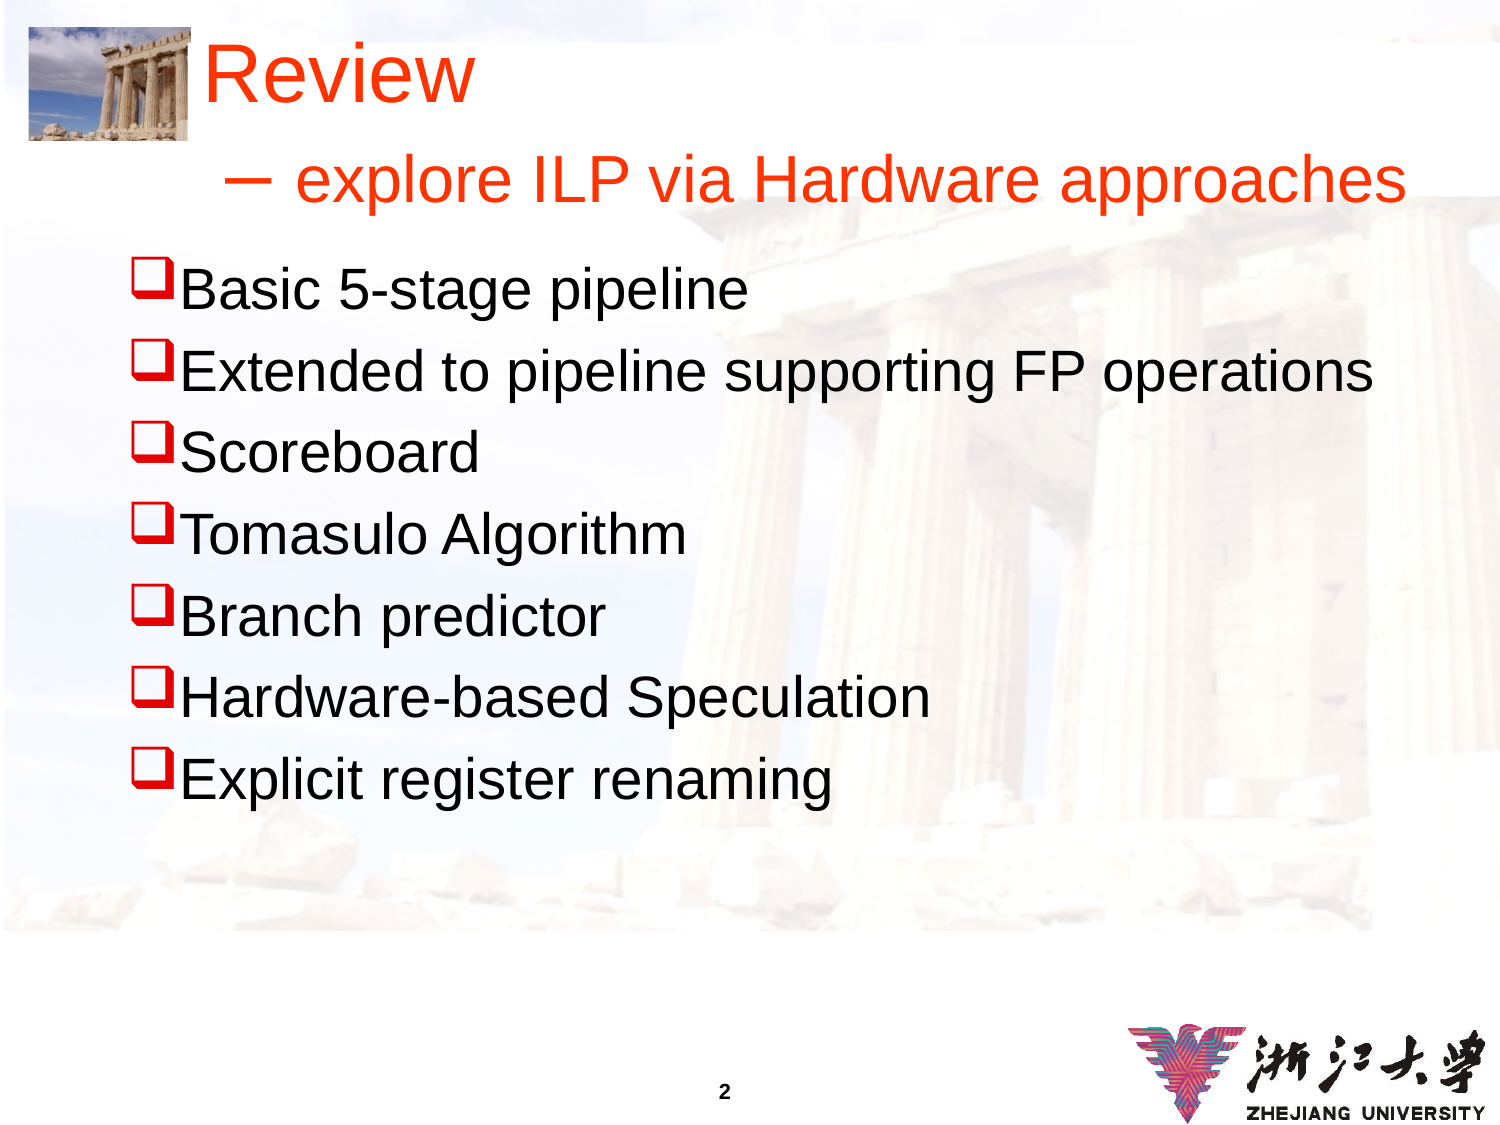

# Review – explore ILP via Hardware approaches
Basic 5-stage pipeline
Extended to pipeline supporting FP operations
Scoreboard
Tomasulo Algorithm
Branch predictor
Hardware-based Speculation
Explicit register renaming